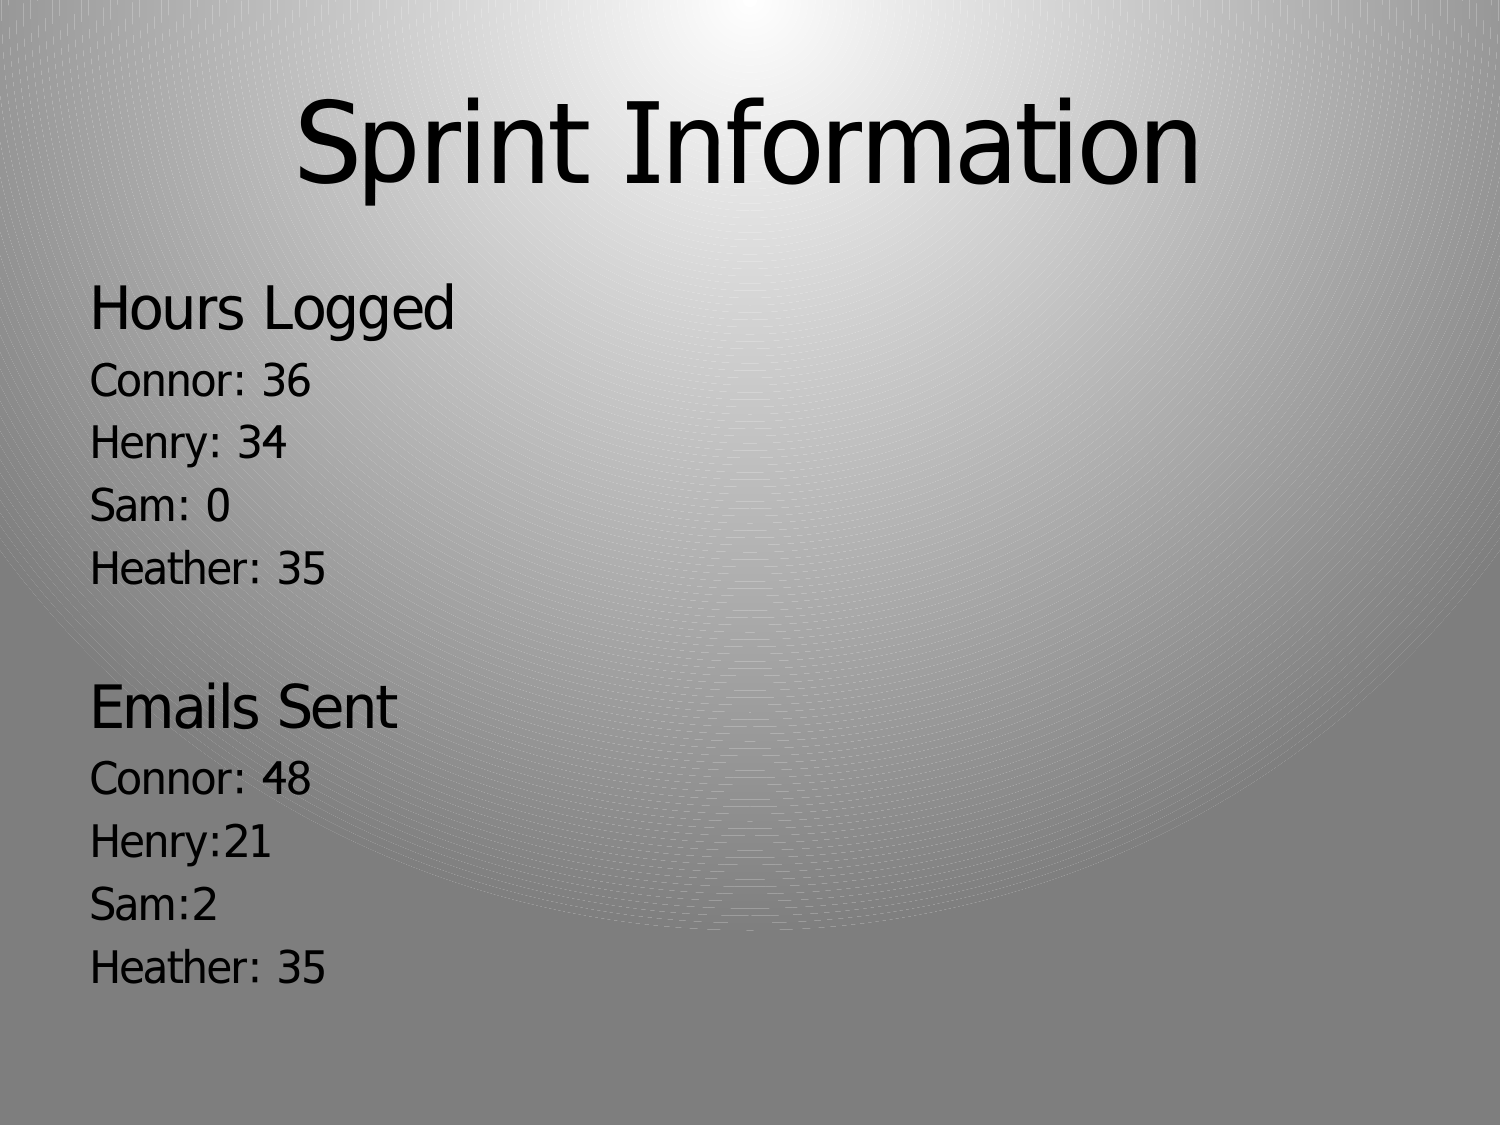

# Sprint Information
Hours Logged
Connor: 36
Henry: 34
Sam: 0
Heather: 35

Emails Sent
Connor: 48
Henry:21
Sam:2
Heather: 35